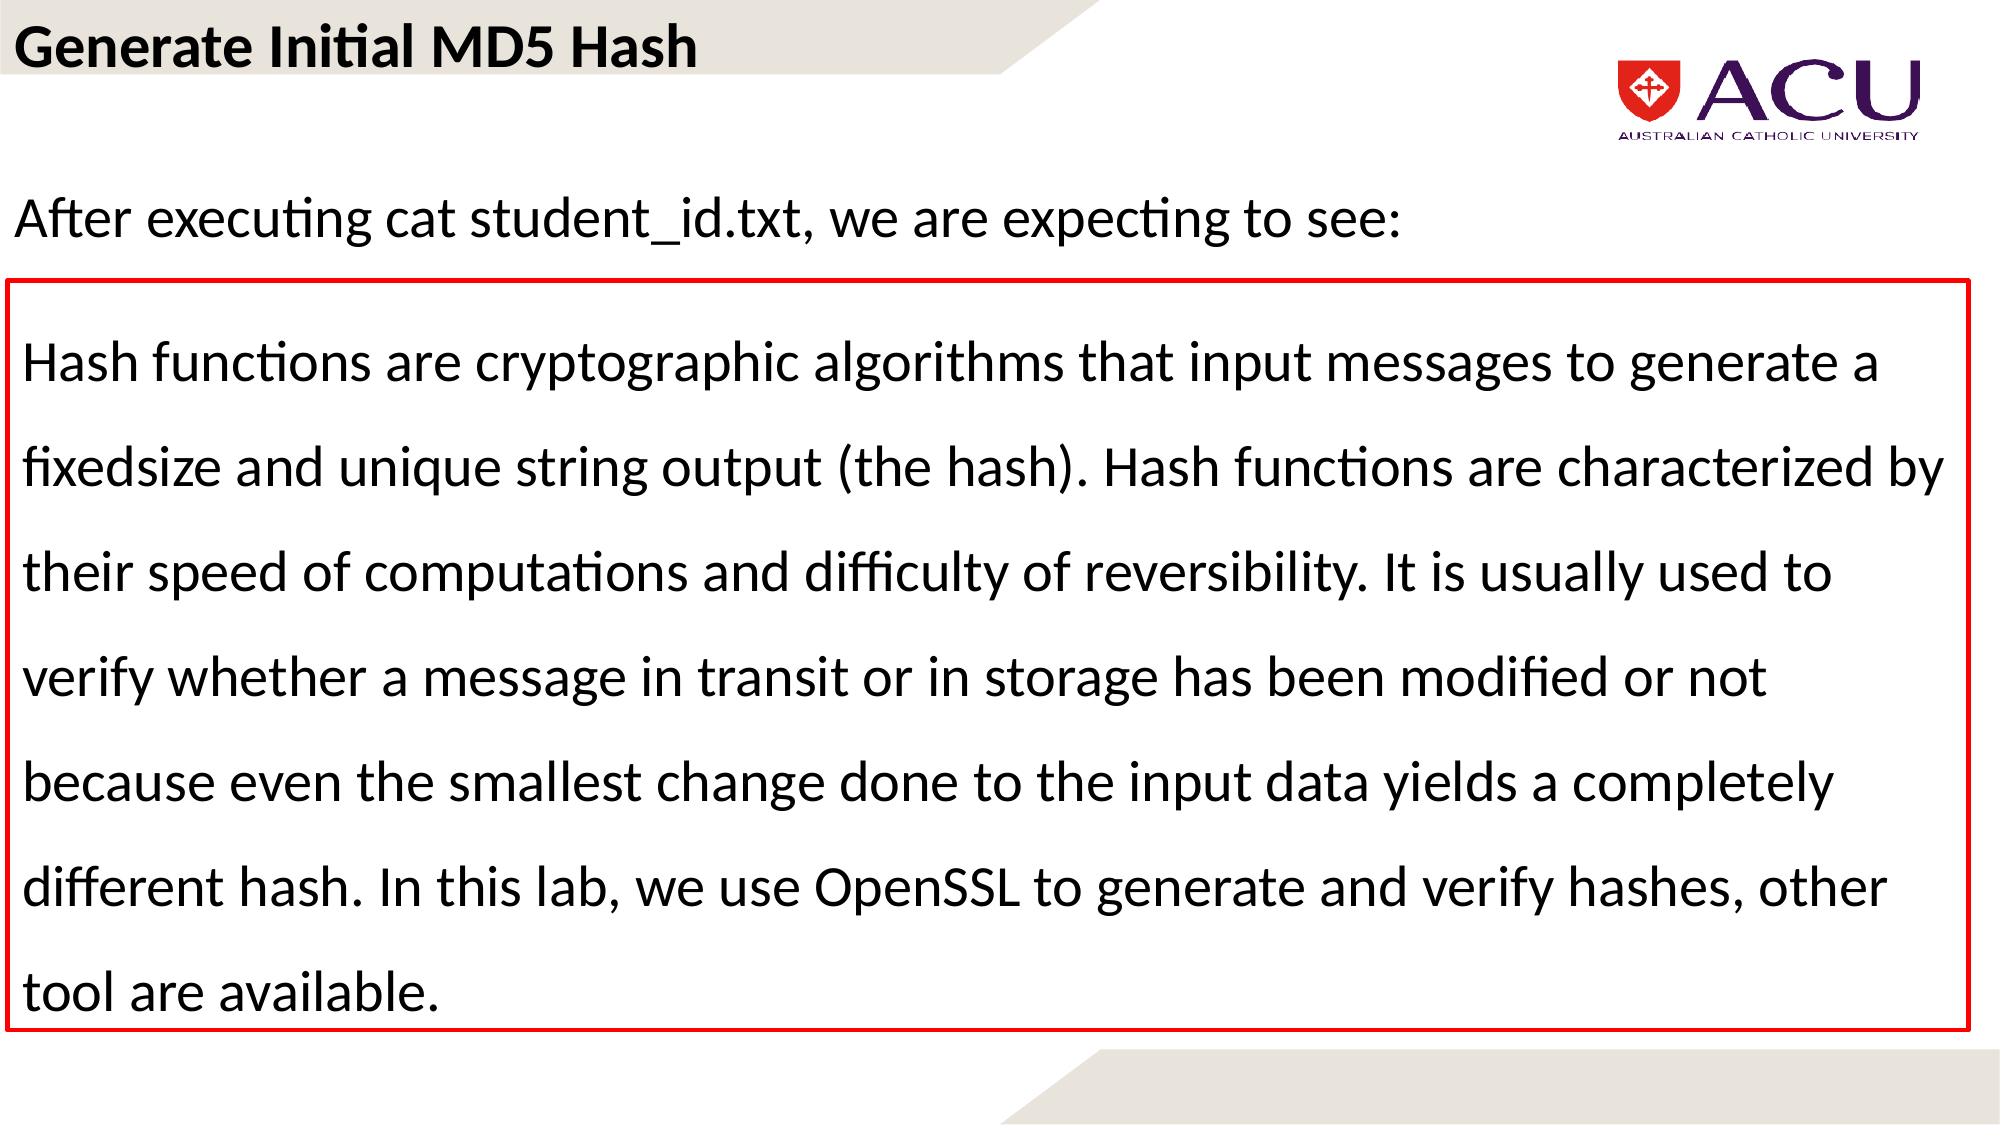

Generate Initial MD5 Hash
After executing cat student_id.txt, we are expecting to see:
Hash functions are cryptographic algorithms that input messages to generate a fixedsize and unique string output (the hash). Hash functions are characterized by their speed of computations and difficulty of reversibility. It is usually used to verify whether a message in transit or in storage has been modified or not because even the smallest change done to the input data yields a completely different hash. In this lab, we use OpenSSL to generate and verify hashes, other tool are available.